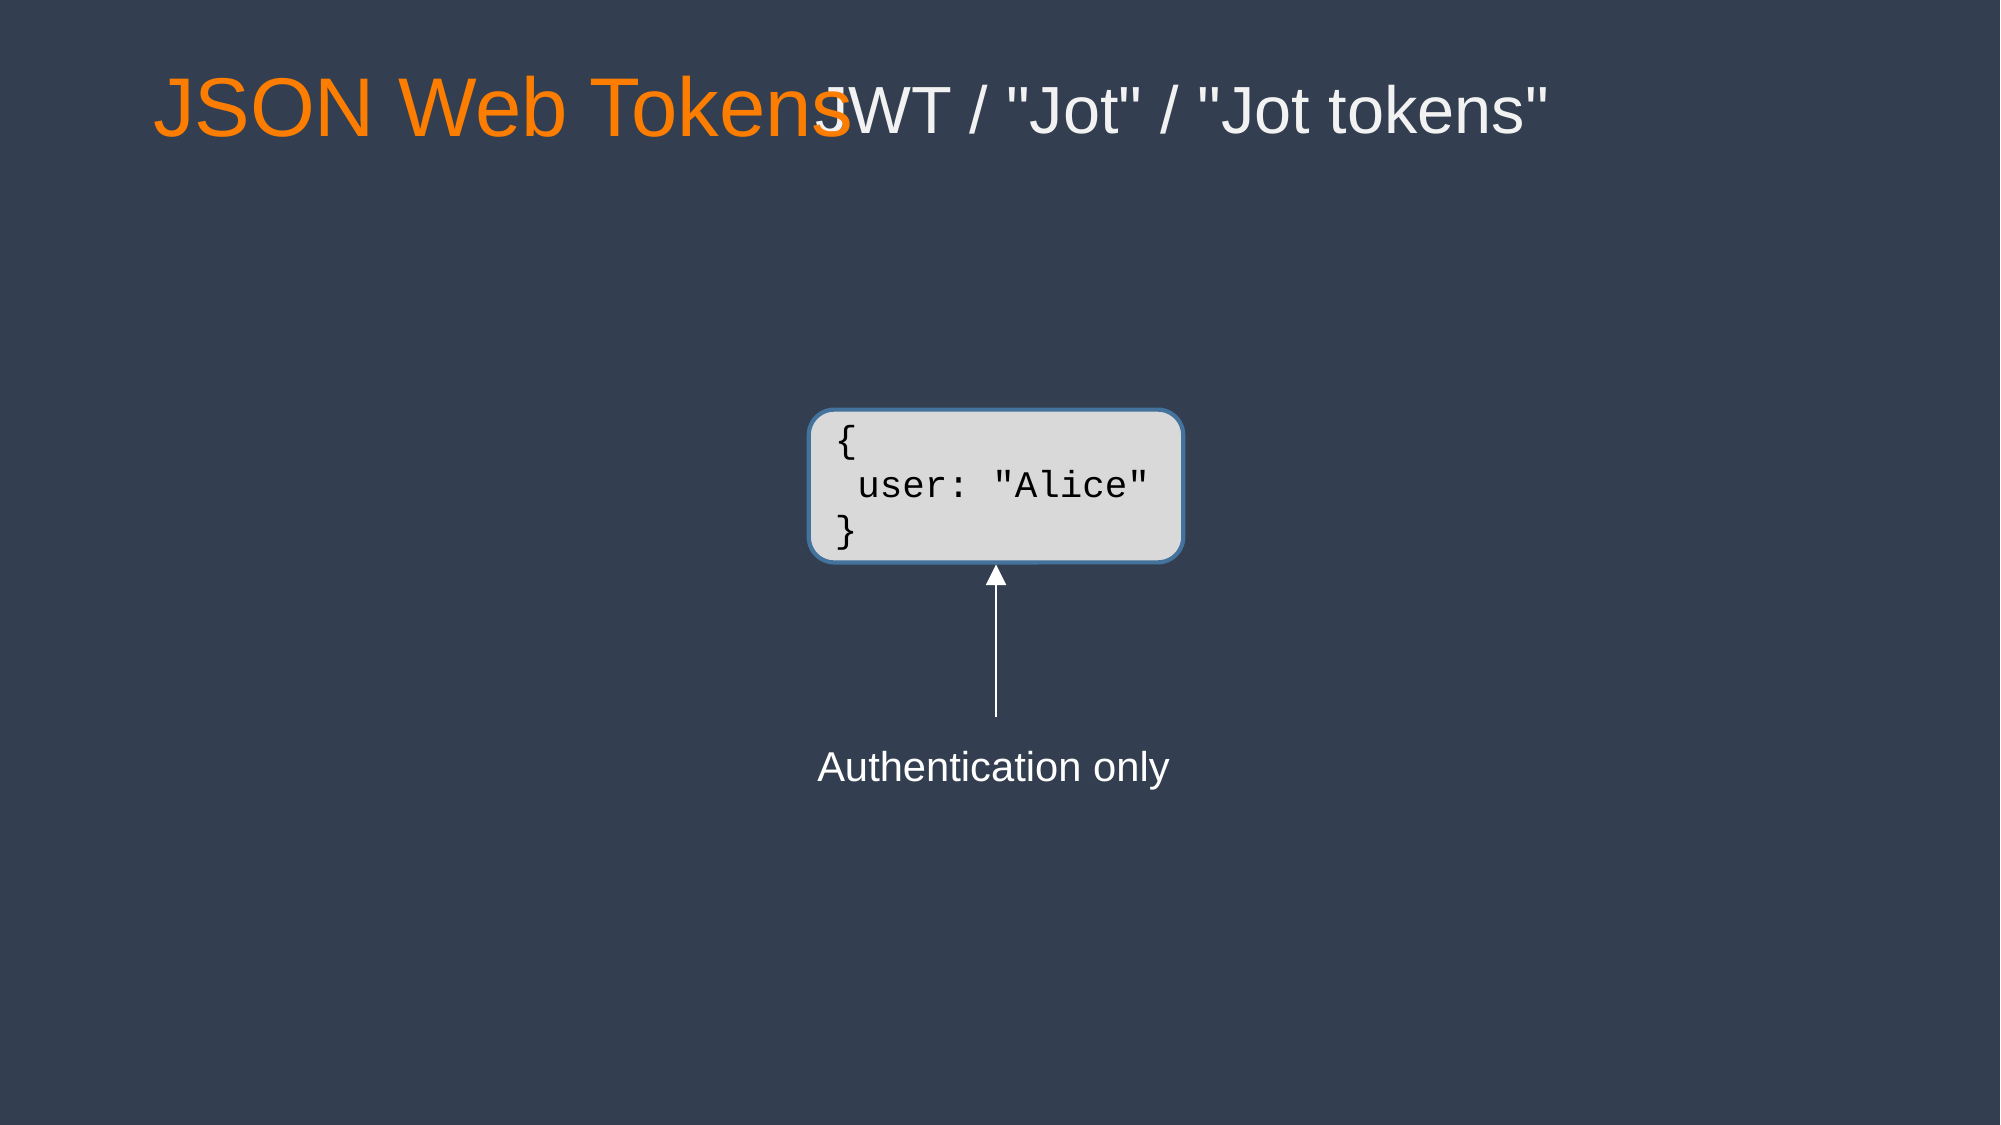

JSON Web Tokens
JWT / "Jot" / "Jot tokens"
{
 user: "Alice"
}

Authentication only